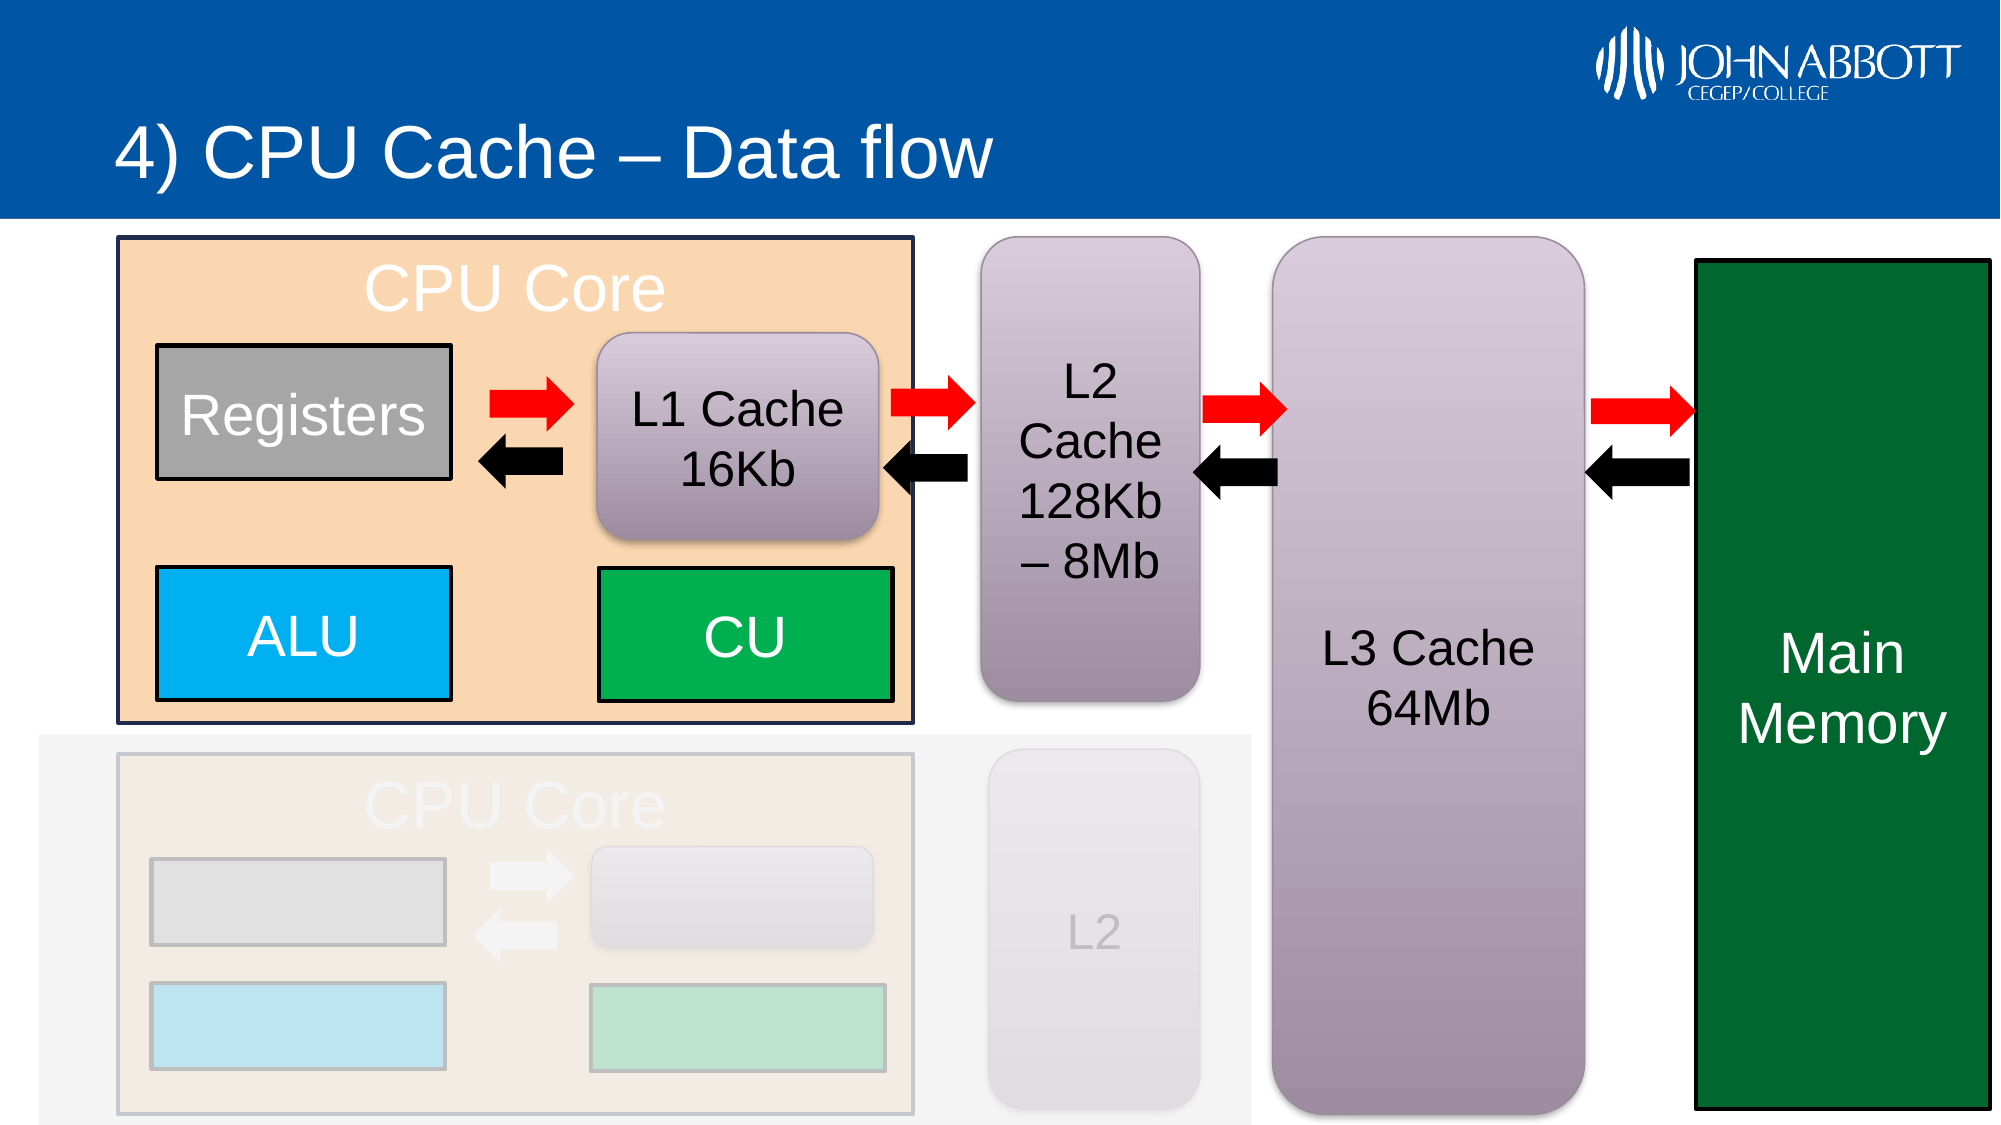

# 4) CPU Cache – Data flow
L2 Cache
128Kb – 8Mb
L3 Cache 64Mb
CPU Core
Main Memory
L1 Cache
16Kb
Registers

ALU
CU

L2
CPU Core